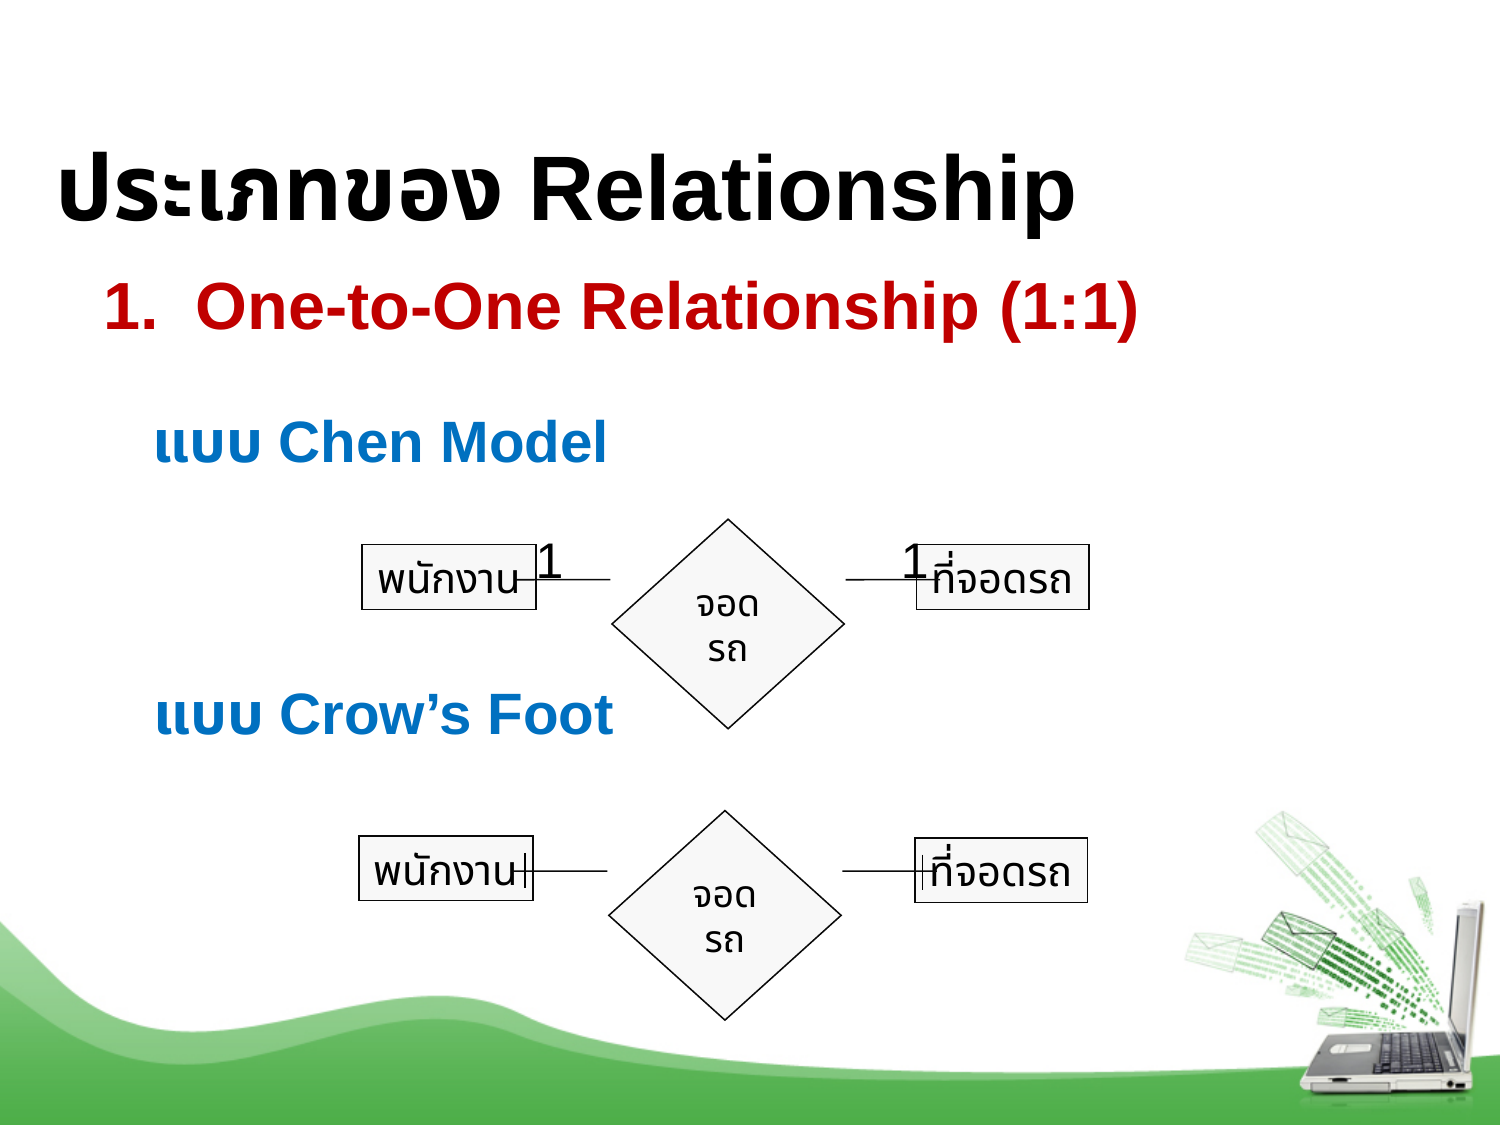

# ประเภทของ Relationship
97
1.  One-to-One Relationship (1:1)
แบบ Chen Model
จอดรถ
1
1
พนักงาน
ที่จอดรถ

แบบ Crow’s Foot
จอดรถ
พนักงาน
ที่จอดรถ